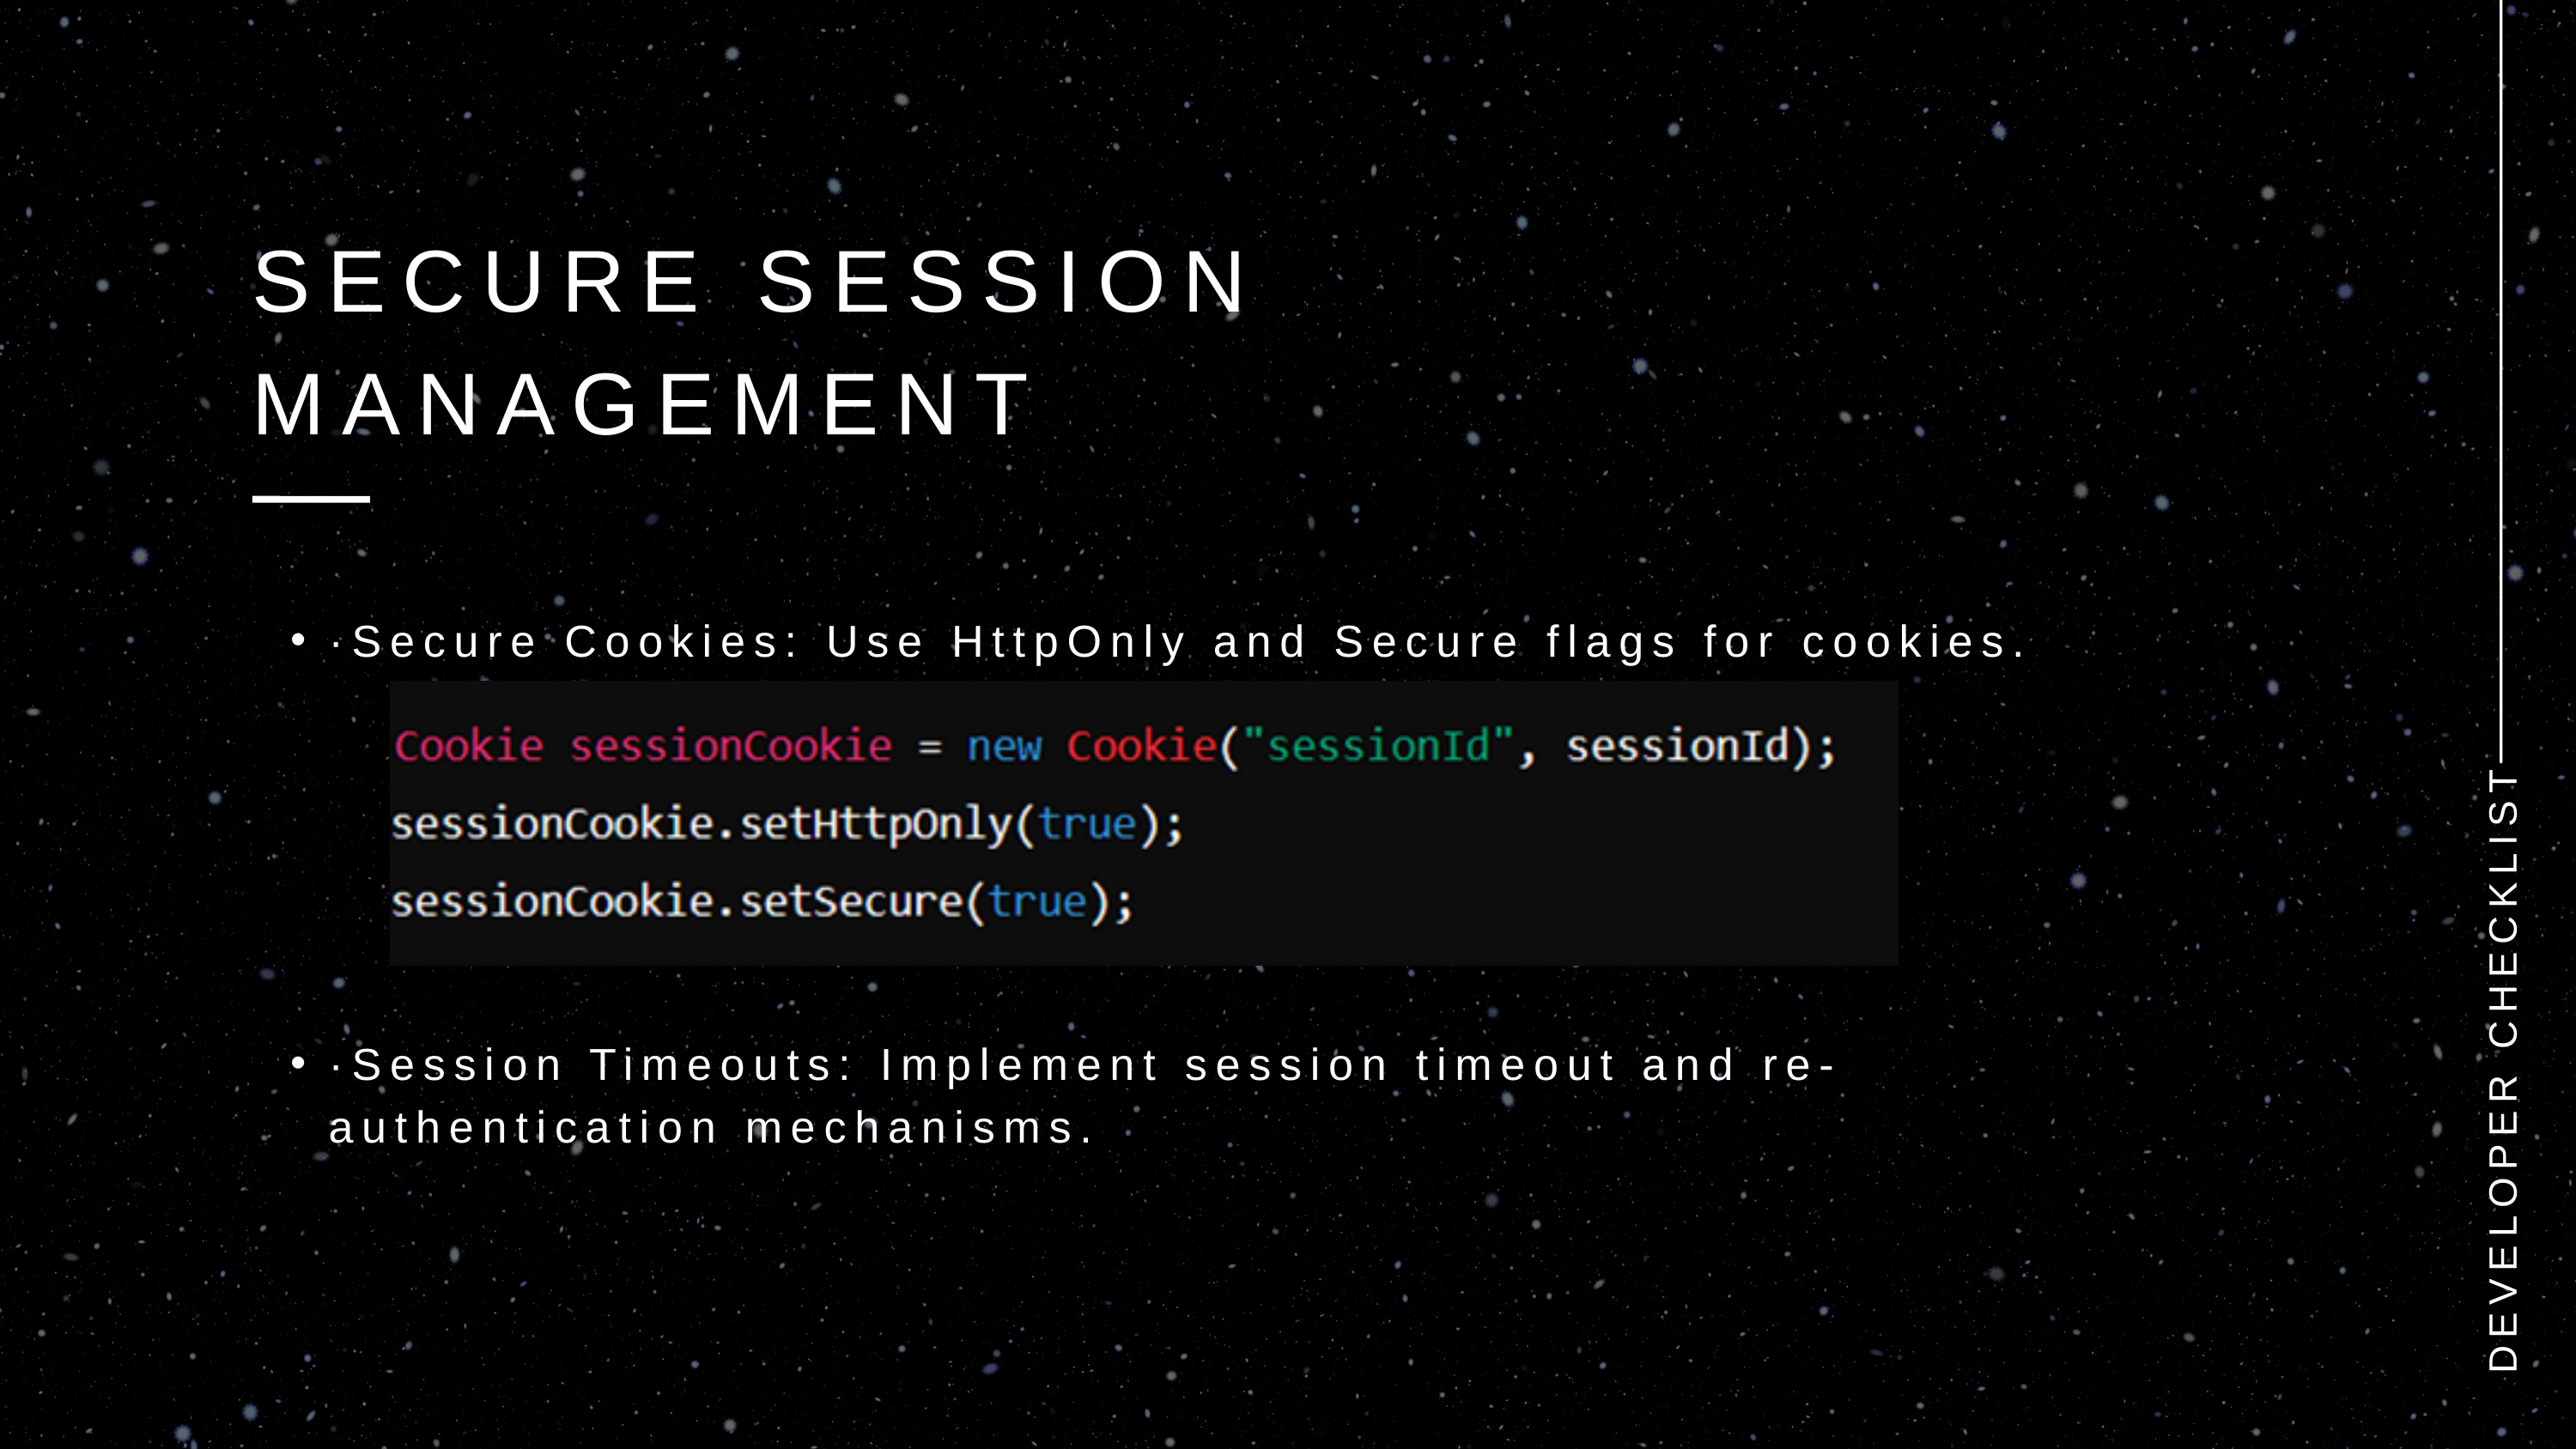

SECURE SESSION MANAGEMENT

·Secure Cookies: Use HttpOnly and Secure flags for cookies.

·Session Timeouts: Implement session timeout and re-authentication mechanisms.

DEVELOPER CHECKLIST